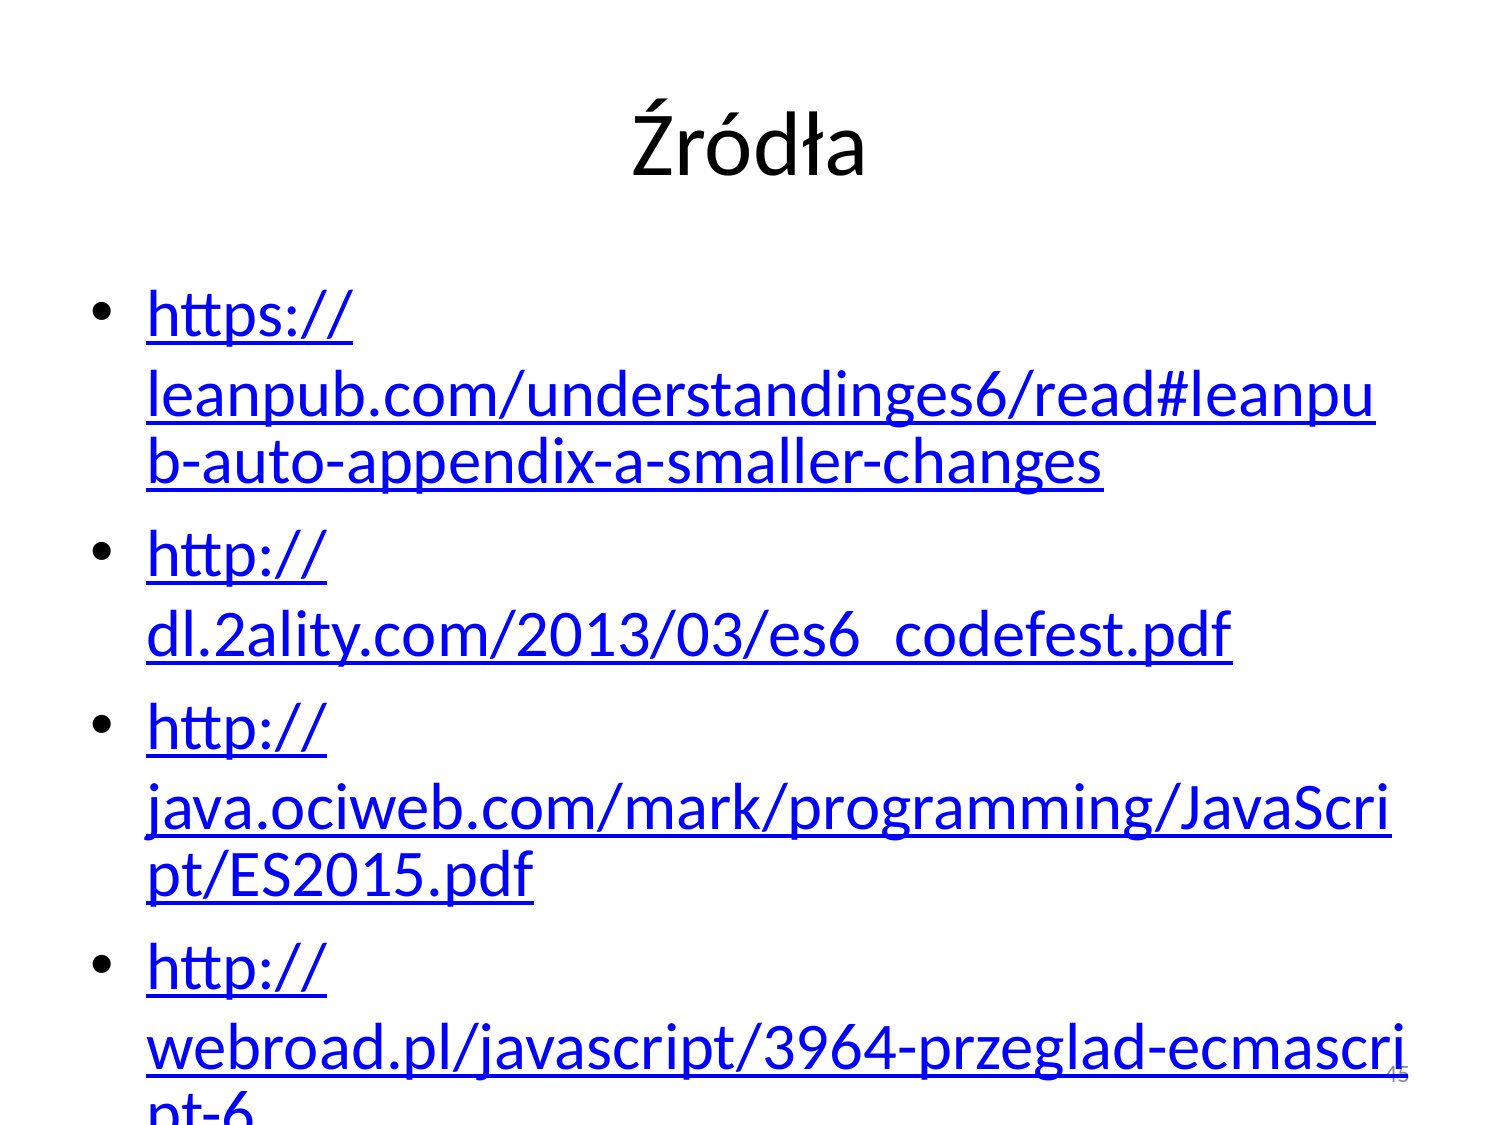

# Źródła
https://leanpub.com/understandinges6/read#leanpub-auto-appendix-a-smaller-changes
http://dl.2ality.com/2013/03/es6_codefest.pdf
http://java.ociweb.com/mark/programming/JavaScript/ES2015.pdf
http://webroad.pl/javascript/3964-przeglad-ecmascript-6

45